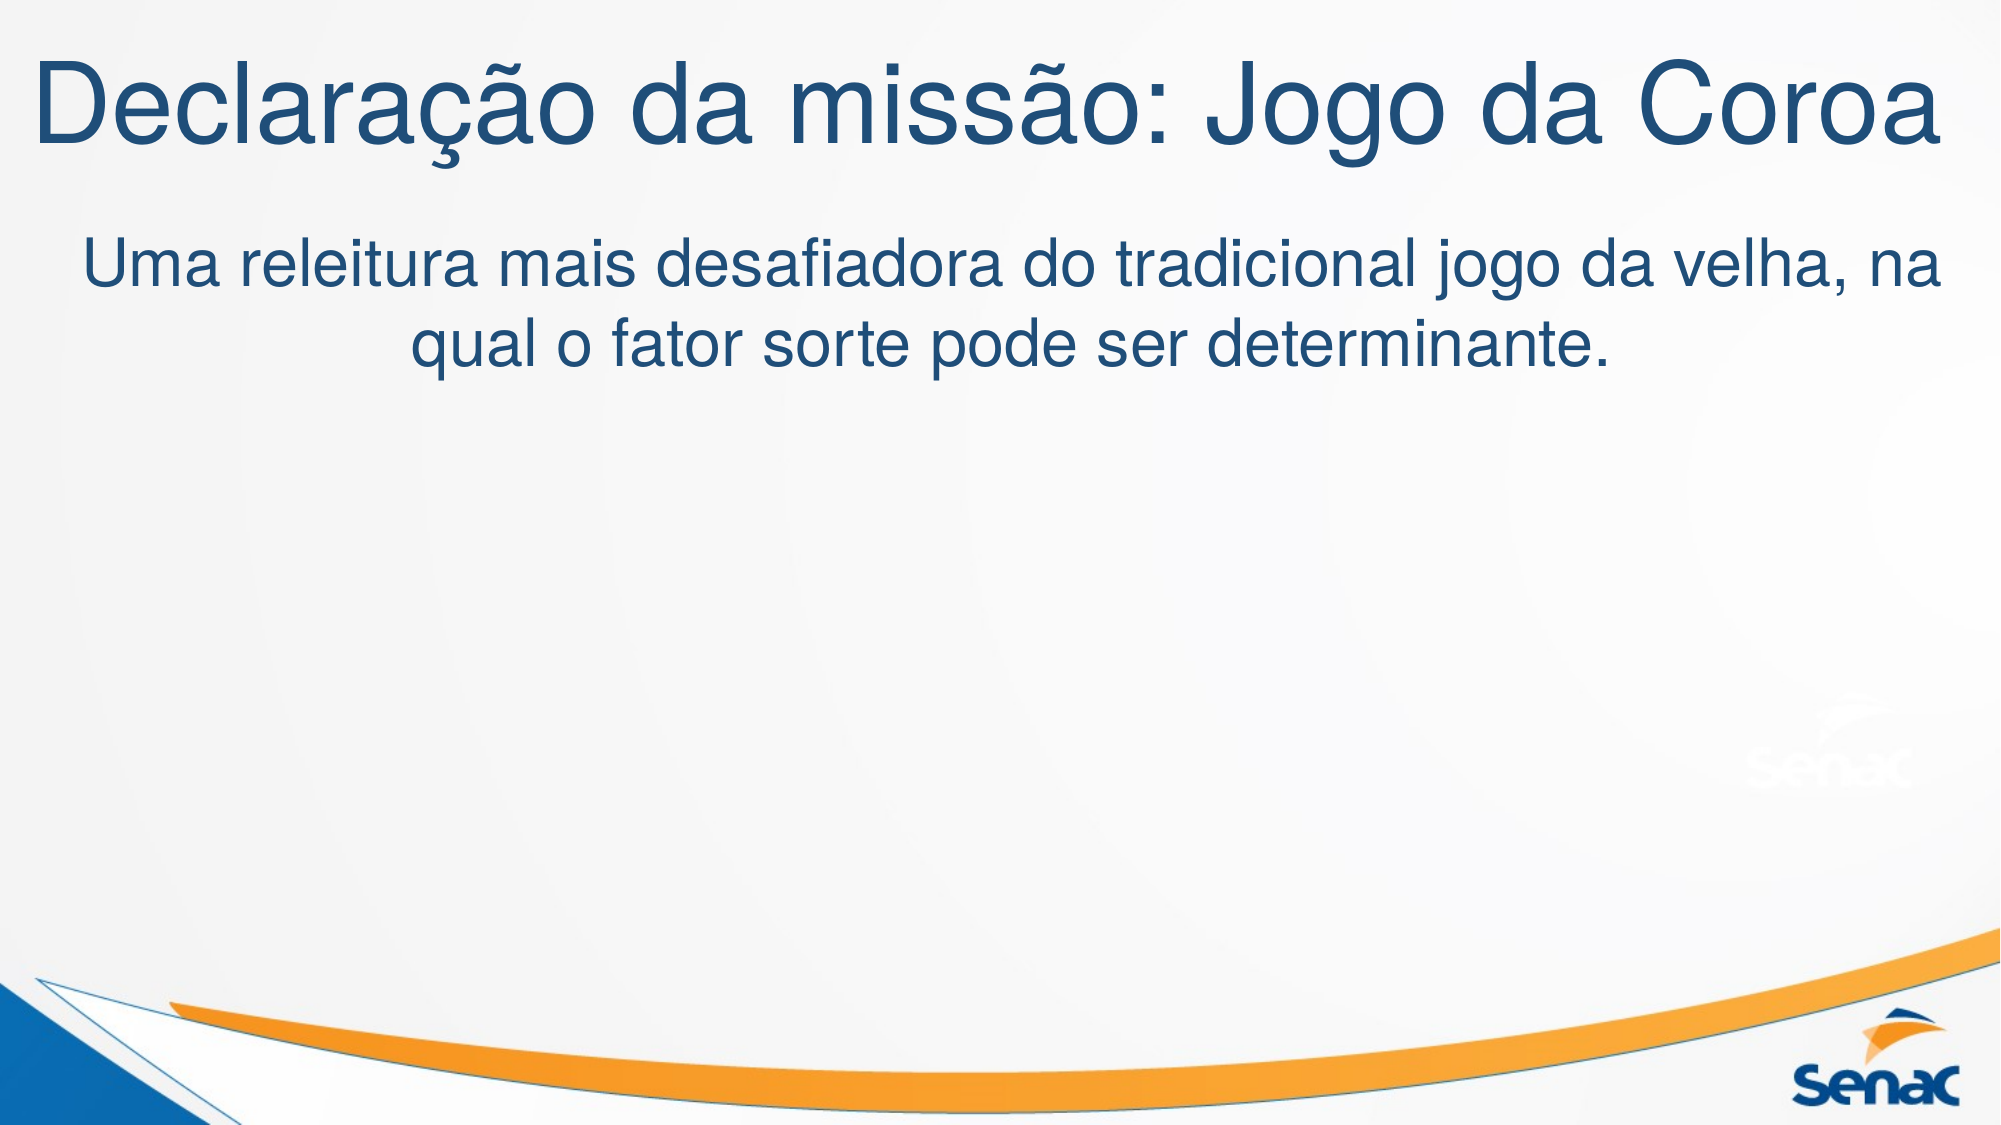

# Declaração da missão: Jogo da Coroa
Uma releitura mais desafiadora do tradicional jogo da velha, na qual o fator sorte pode ser determinante.